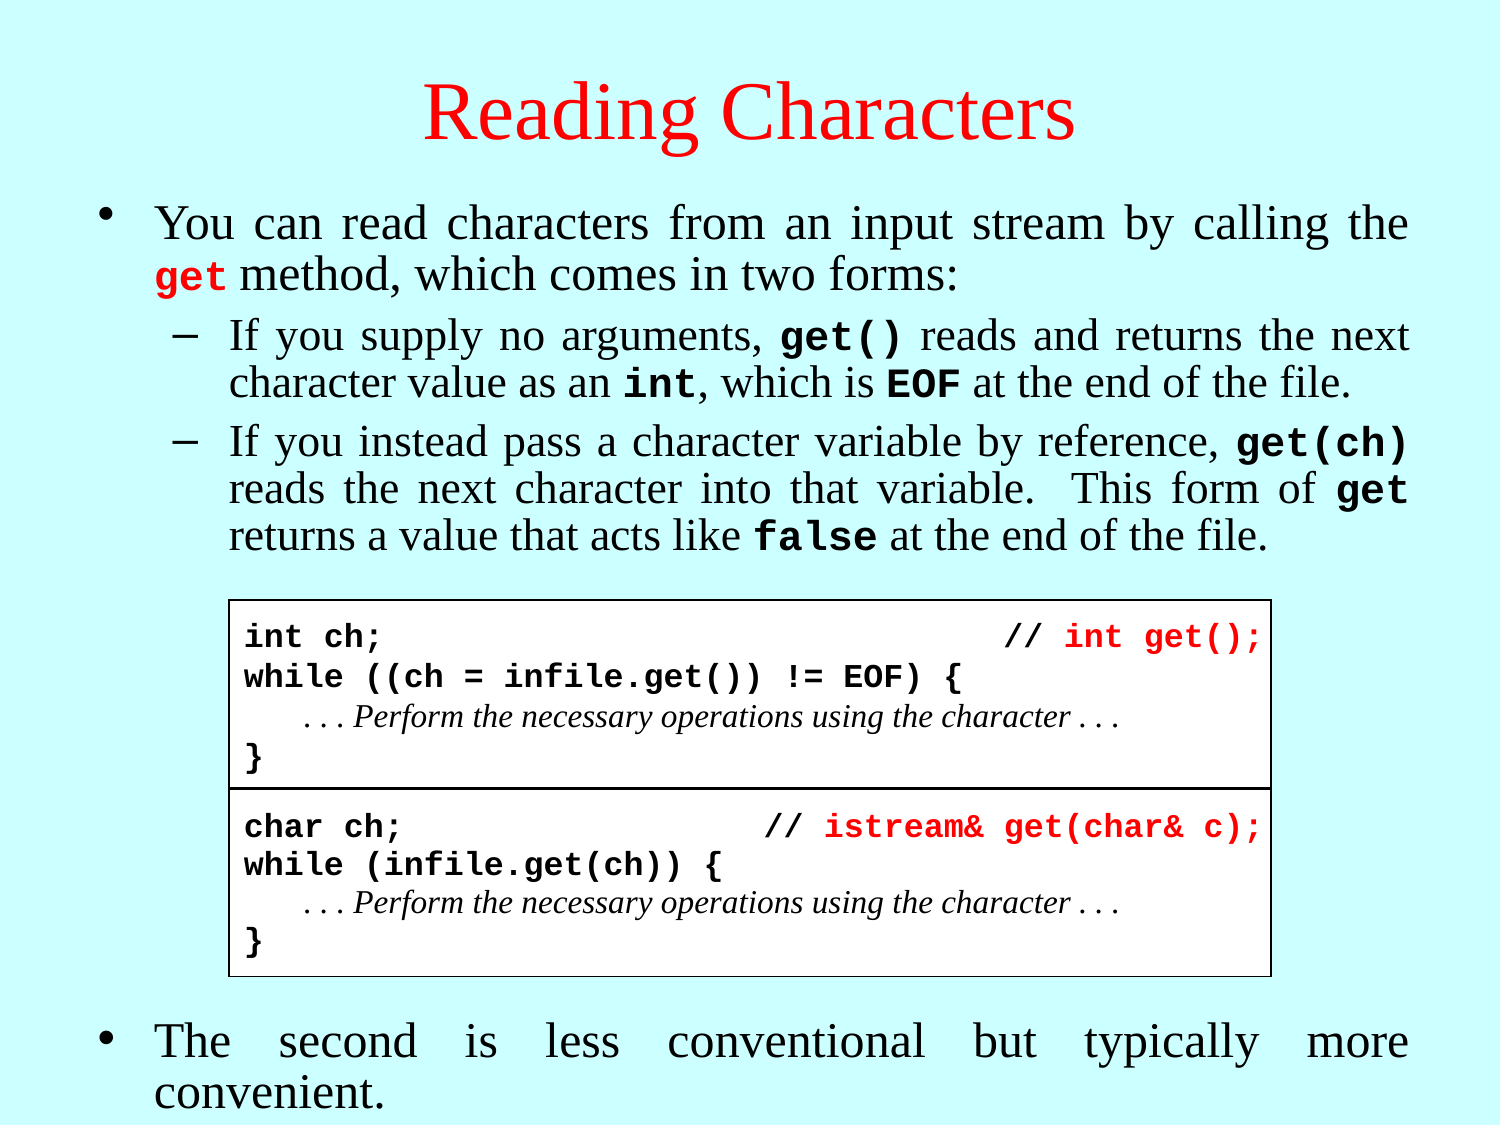

# Reading Characters
You can read characters from an input stream by calling the get method, which comes in two forms:
If you supply no arguments, get() reads and returns the next character value as an int, which is EOF at the end of the file.
If you instead pass a character variable by reference, get(ch) reads the next character into that variable.  This form of get returns a value that acts like false at the end of the file.

The second is less conventional but typically more convenient.
int ch;                               // int get();
while ((ch = infile.get()) != EOF) {
   . . . Perform the necessary operations using the character . . .
}
char ch;                  // istream& get(char& c);
while (infile.get(ch)) {
   . . . Perform the necessary operations using the character . . .
}